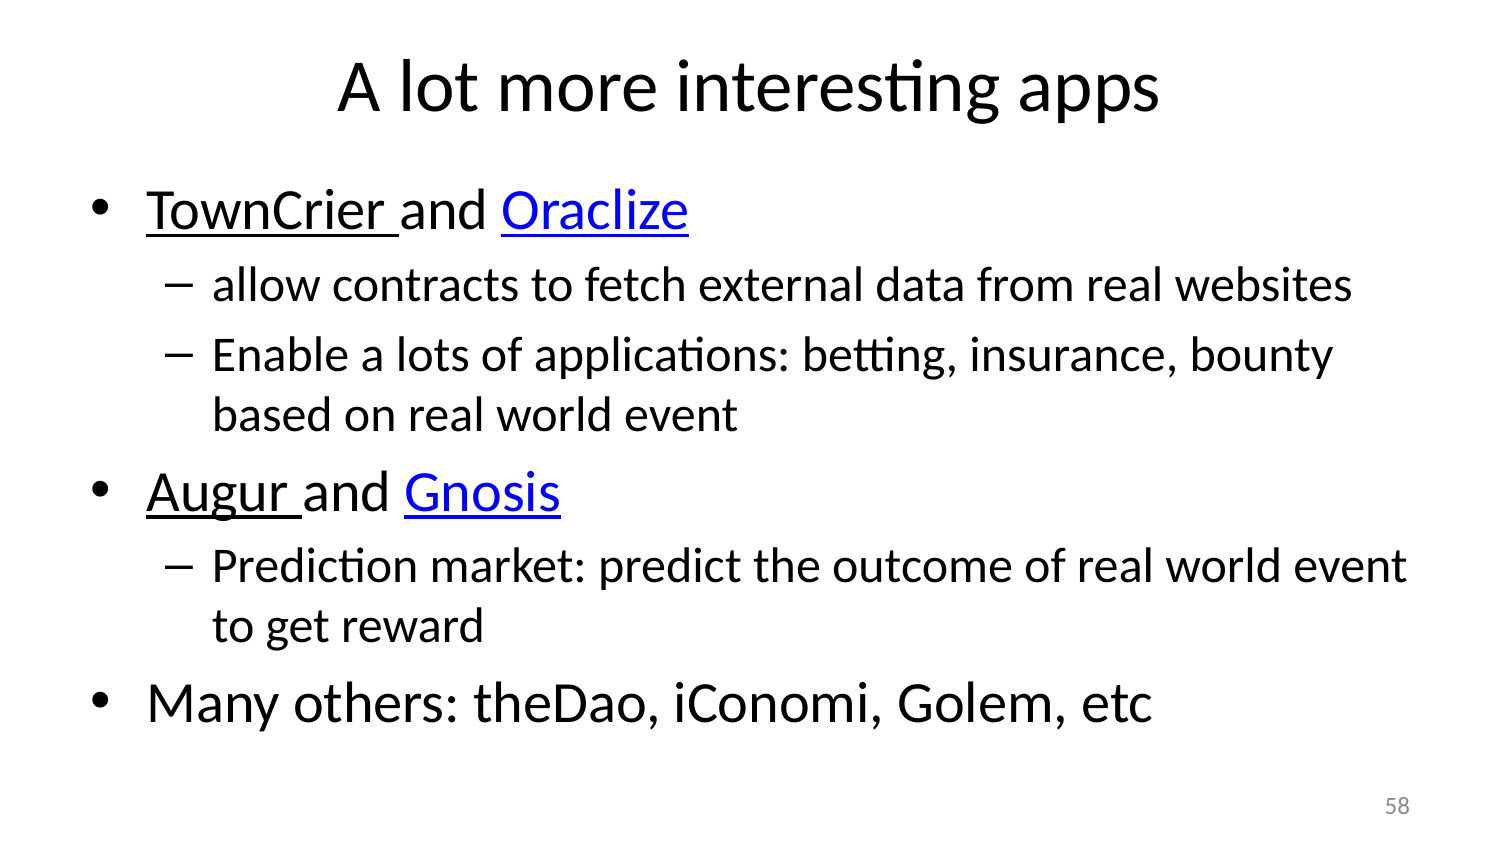

# A lot more interesting apps
TownCrier and Oraclize
allow contracts to fetch external data from real websites
Enable a lots of applications: betting, insurance, bounty based on real world event
Augur and Gnosis
Prediction market: predict the outcome of real world event to get reward
Many others: theDao, iConomi, Golem, etc
58